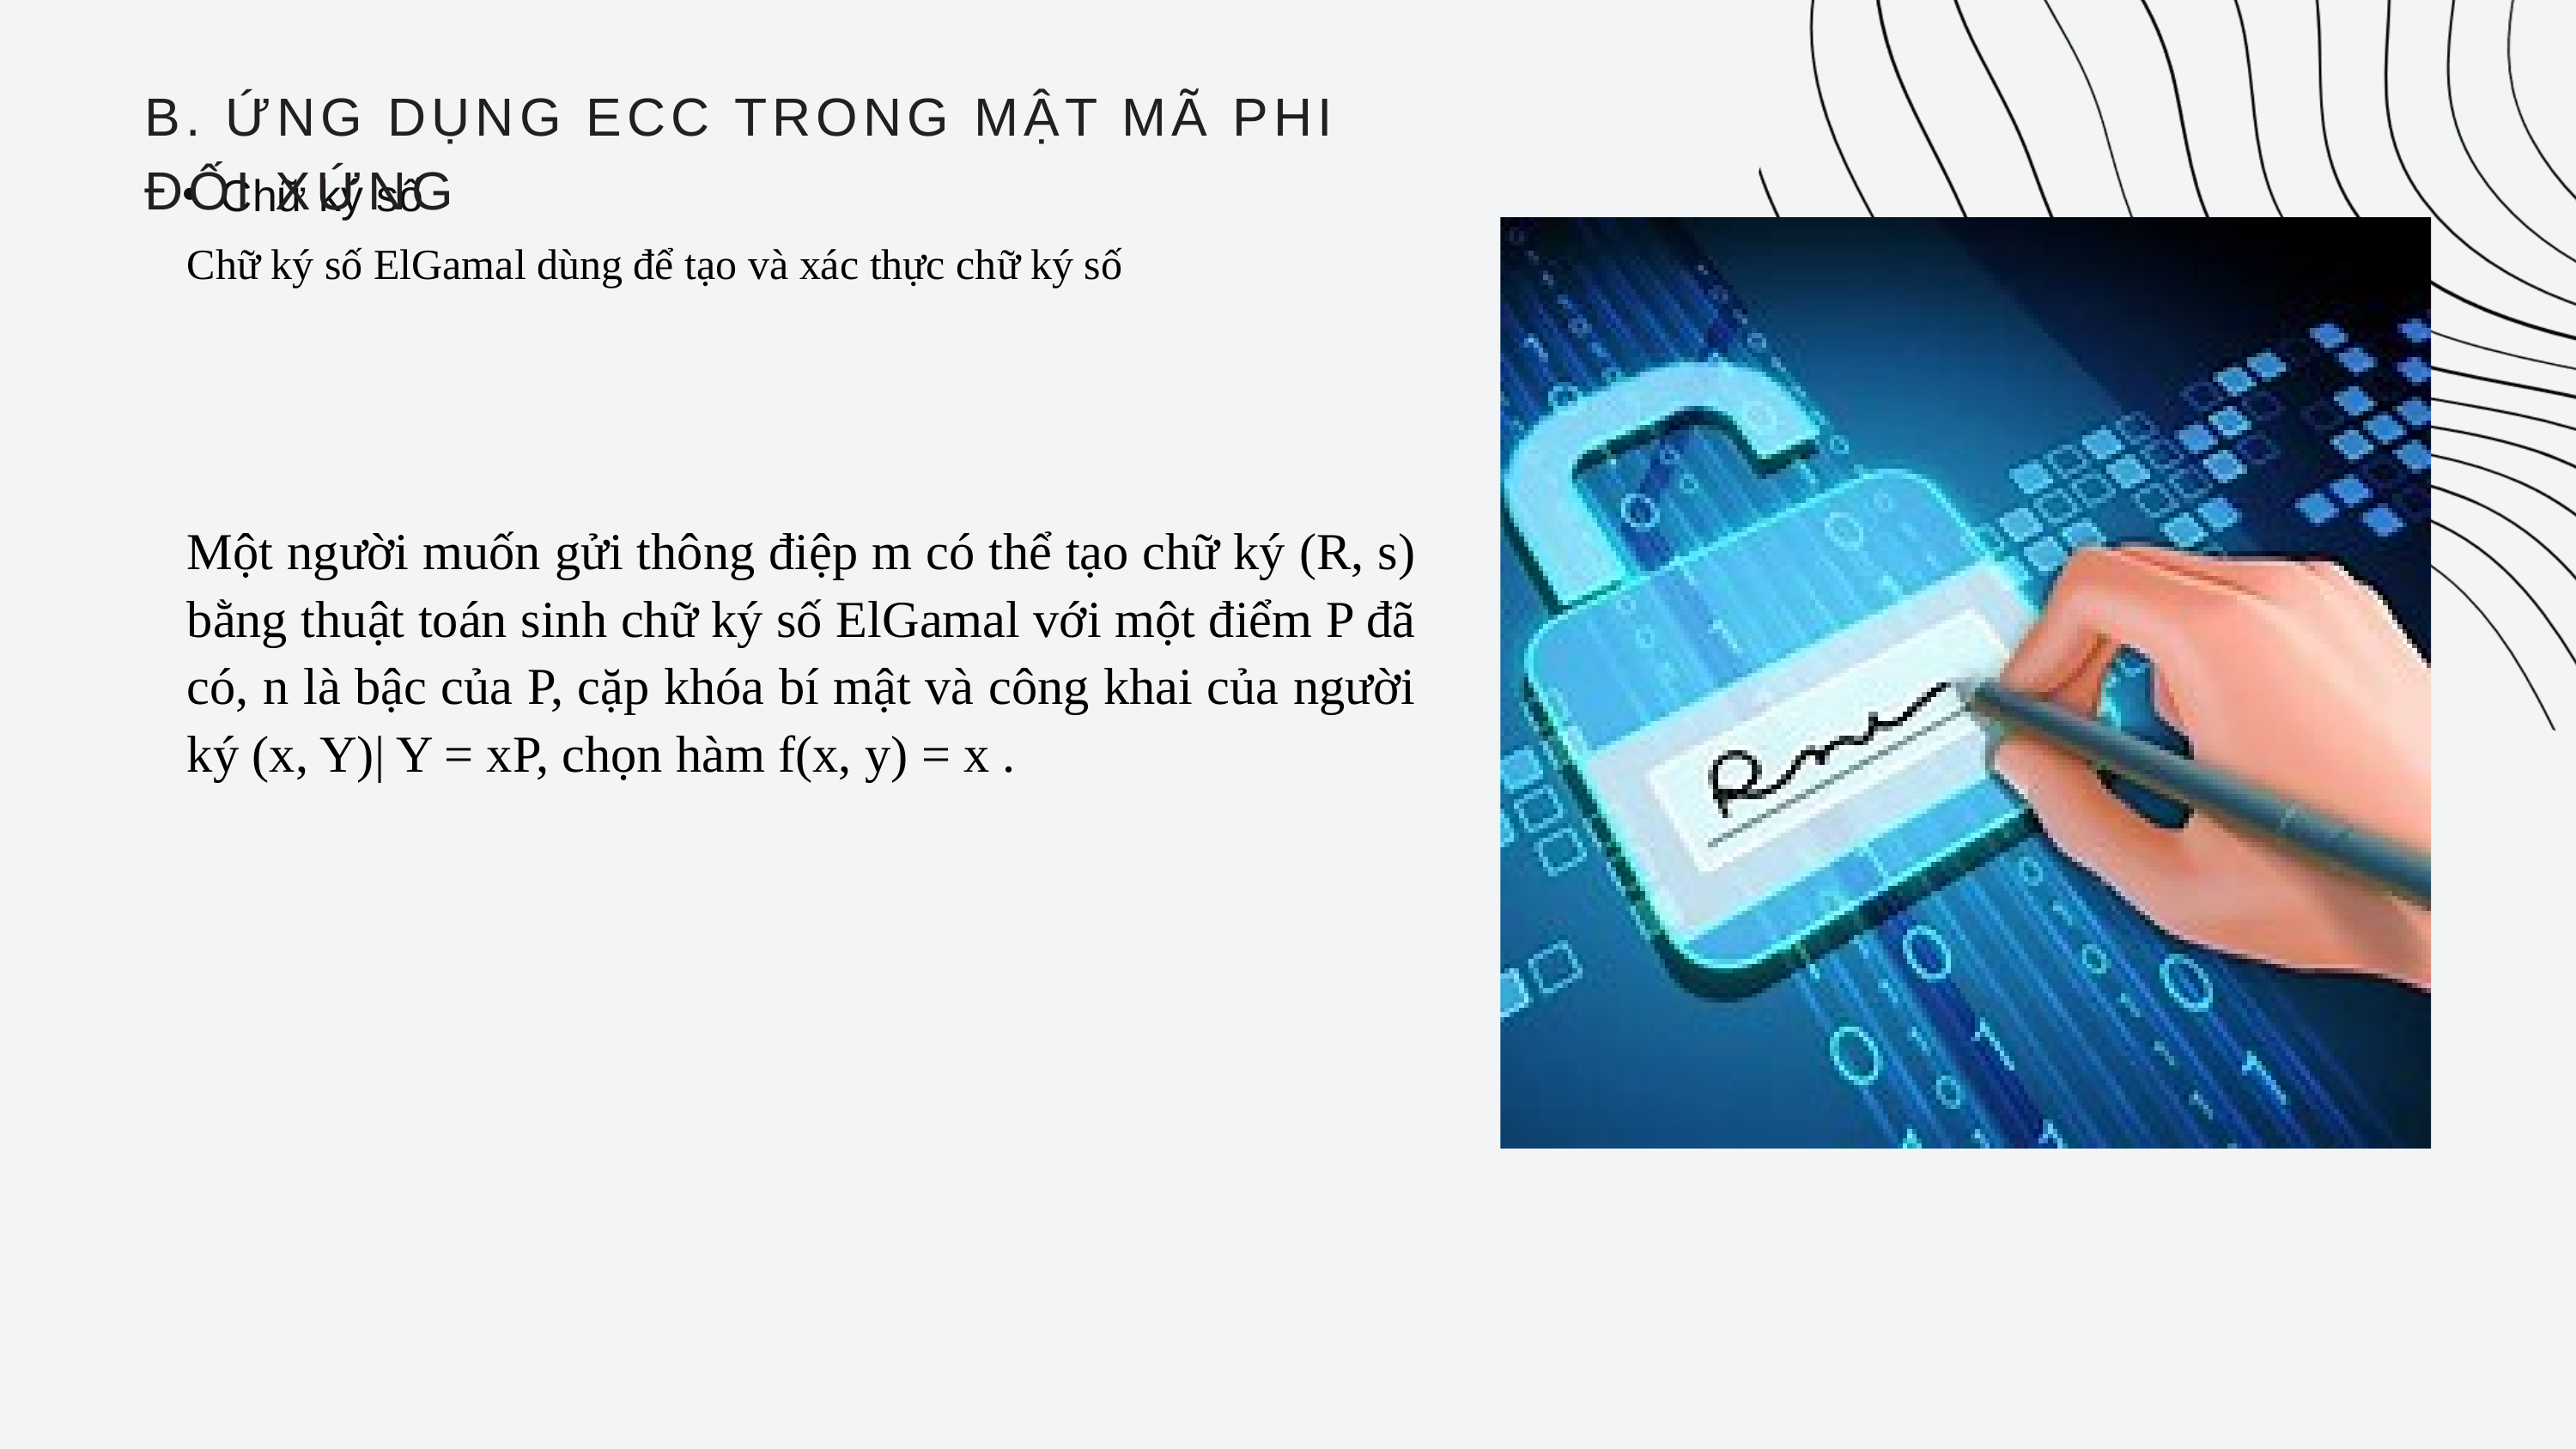

B. ỨNG DỤNG ECC TRONG MẬT MÃ PHI ĐỐI XỨNG
Chữ ký số

Chữ ký số ElGamal dùng để tạo và xác thực chữ ký số
Một người muốn gửi thông điệp m có thể tạo chữ ký (R, s) bằng thuật toán sinh chữ ký số ElGamal với một điểm P đã có, n là bậc của P, cặp khóa bí mật và công khai của người ký (x, Y)| Y = xP, chọn hàm f(x, y) = x .